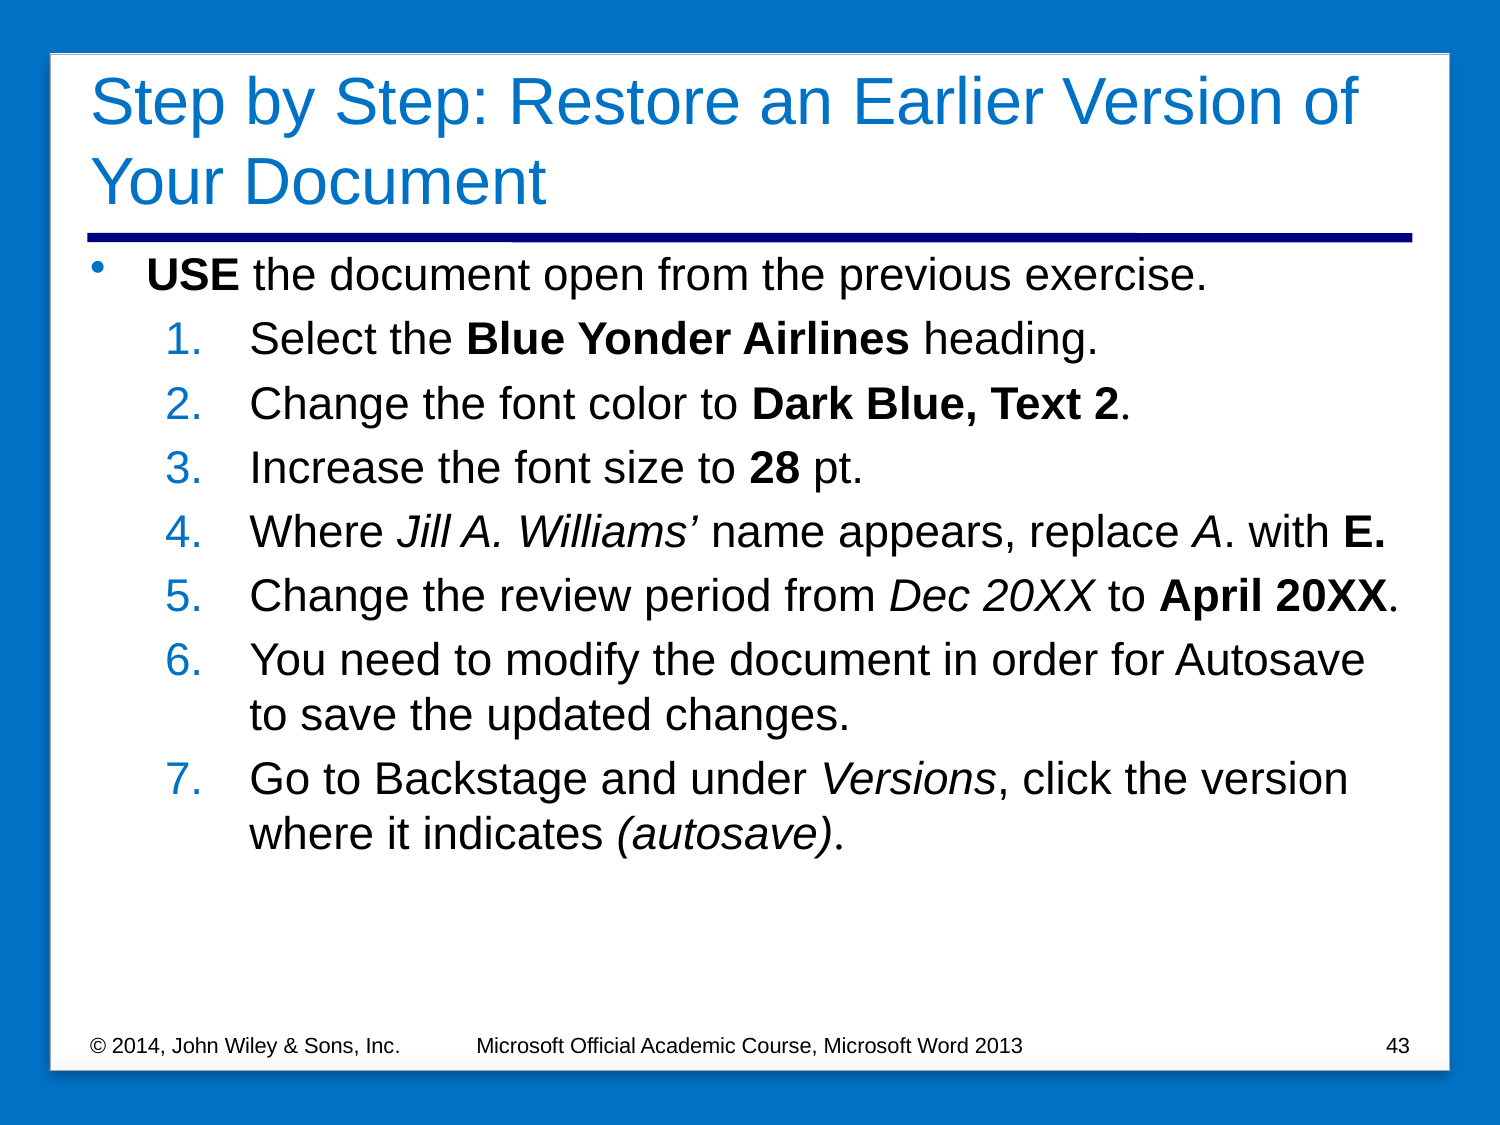

# Step by Step: Restore an Earlier Version of Your Document
USE the document open from the previous exercise.
Select the Blue Yonder Airlines heading.
Change the font color to Dark Blue, Text 2.
Increase the font size to 28 pt.
Where Jill A. Williams’ name appears, replace A. with E.
Change the review period from Dec 20XX to April 20XX.
You need to modify the document in order for Autosave to save the updated changes.
Go to Backstage and under Versions, click the version where it indicates (autosave).

© 2014, John Wiley & Sons, Inc.
Microsoft Official Academic Course, Microsoft Word 2013
43